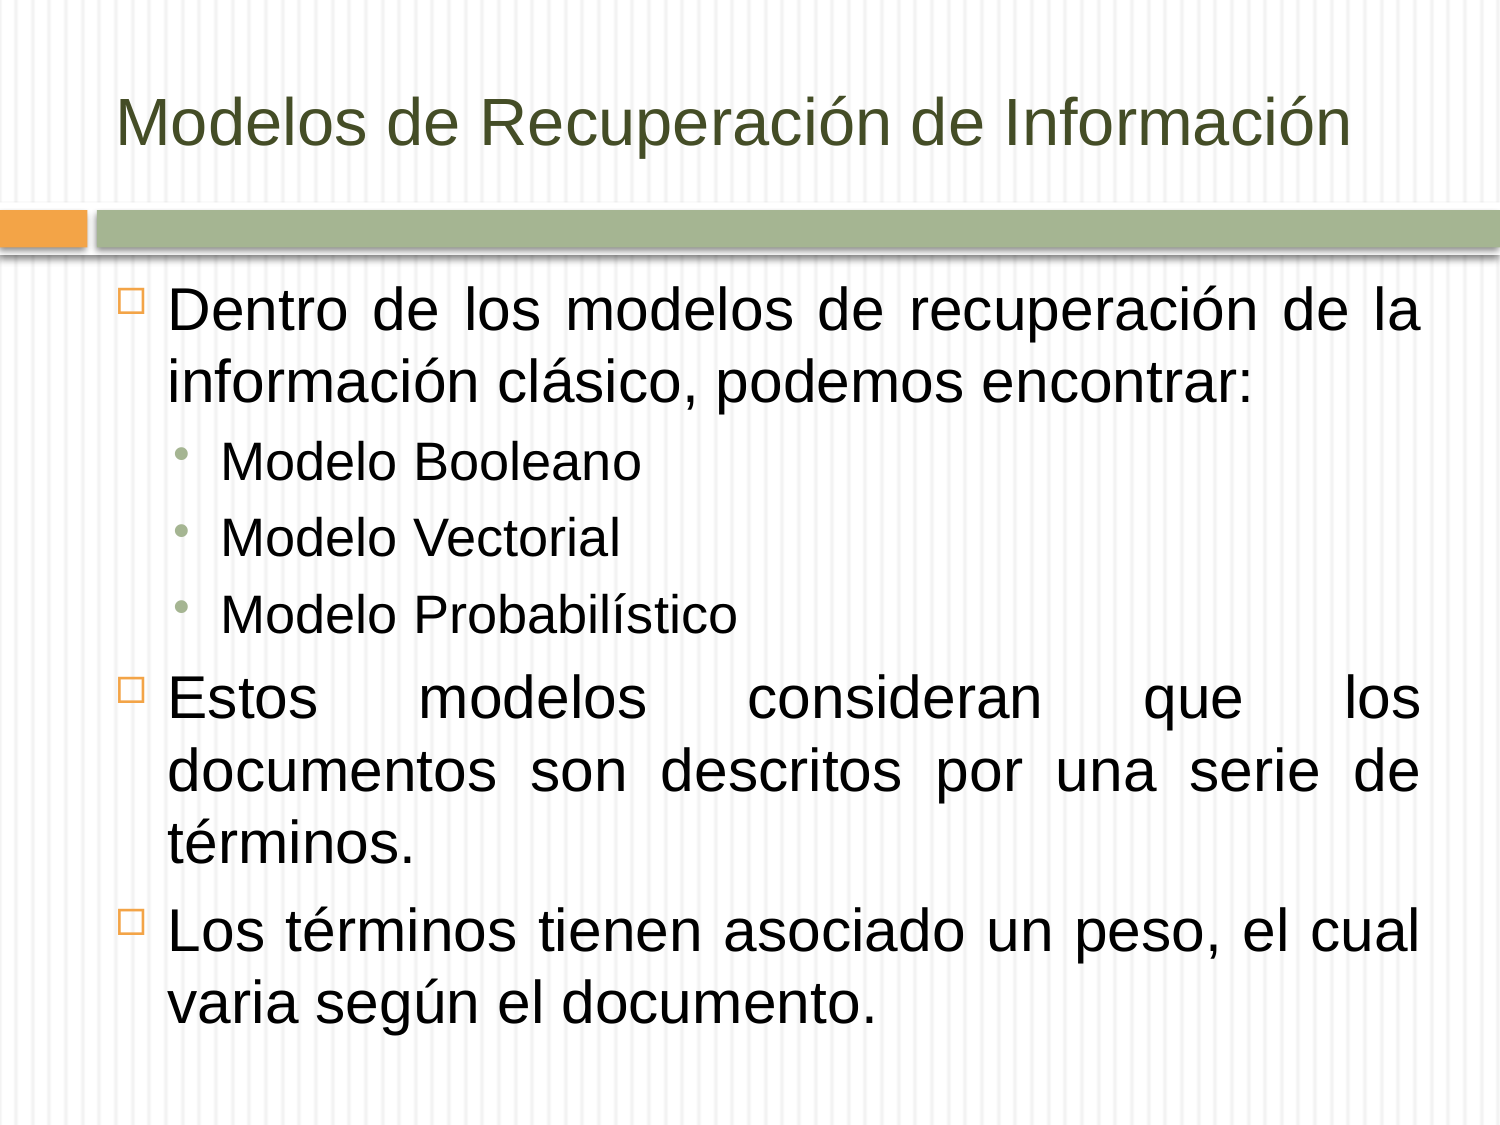

# Modelos de Recuperación de Información
Dentro de los modelos de recuperación de la información clásico, podemos encontrar:
Modelo Booleano
Modelo Vectorial
Modelo Probabilístico
Estos modelos consideran que los documentos son descritos por una serie de términos.
Los términos tienen asociado un peso, el cual varia según el documento.